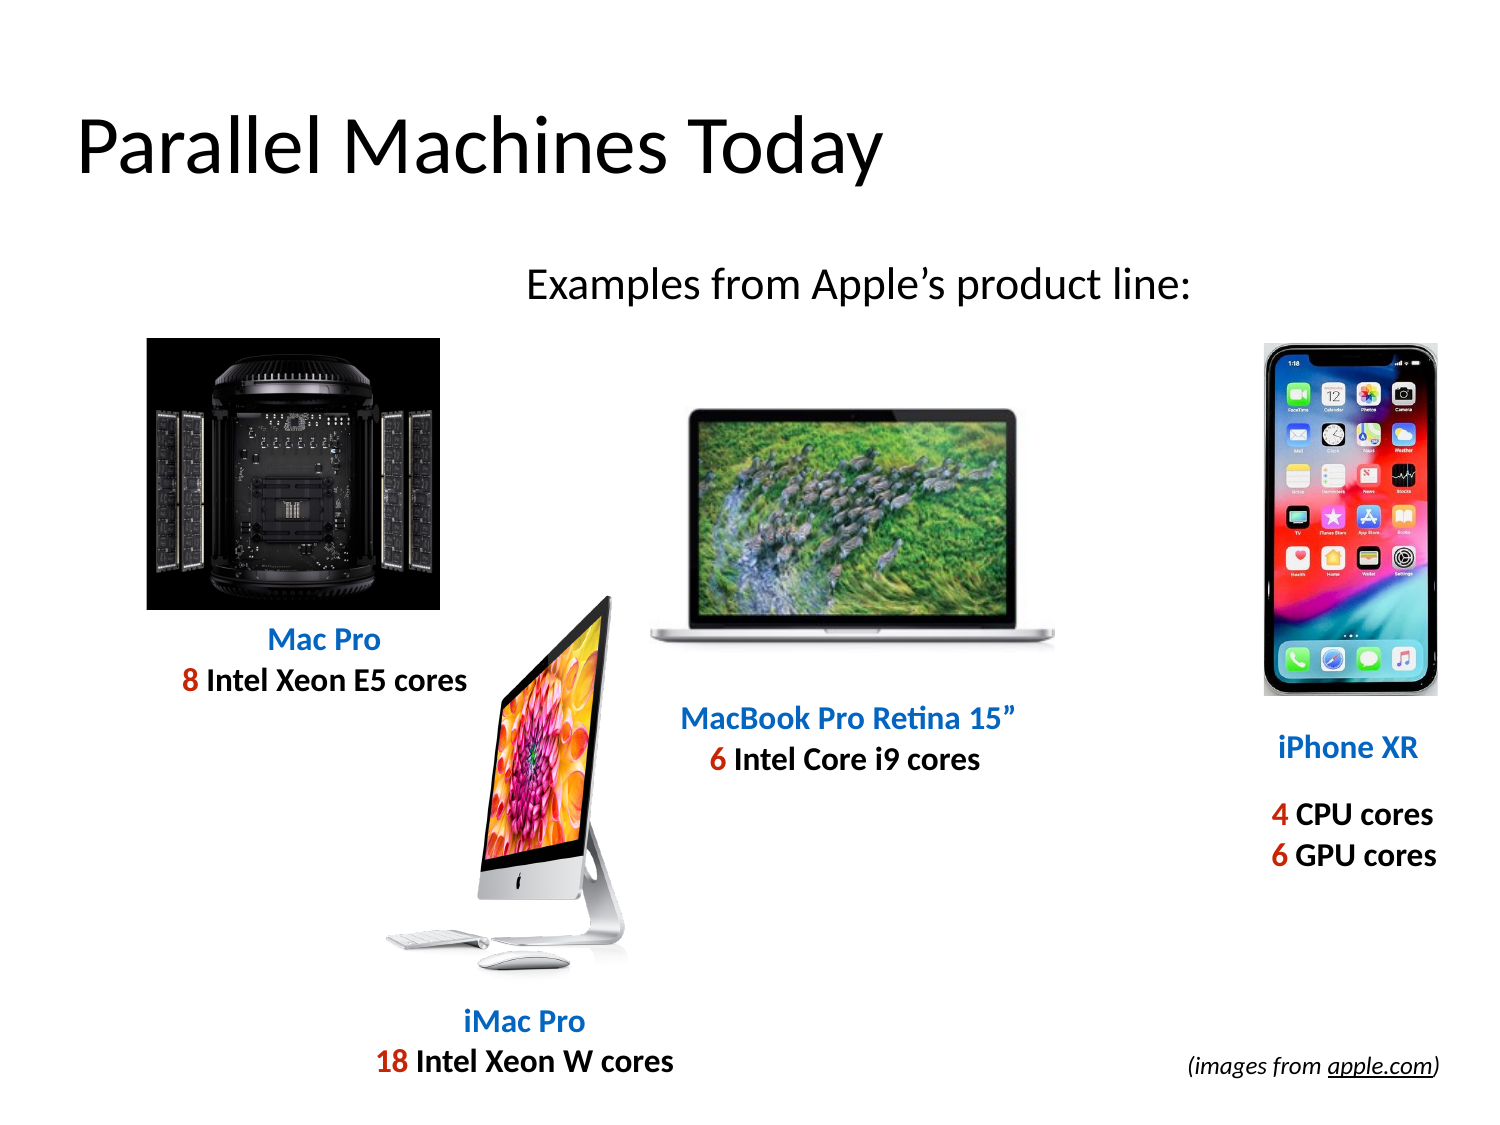

Parallel Machines Today
Examples from Apple’s product line:

Mac Pro
8 Intel Xeon E5 cores
iPhone XR
4 CPU cores
6 GPU cores
MacBook Pro Retina 15”  6 Intel Core i9 cores
iMac Pro
18 Intel Xeon W cores
(images from apple.com)